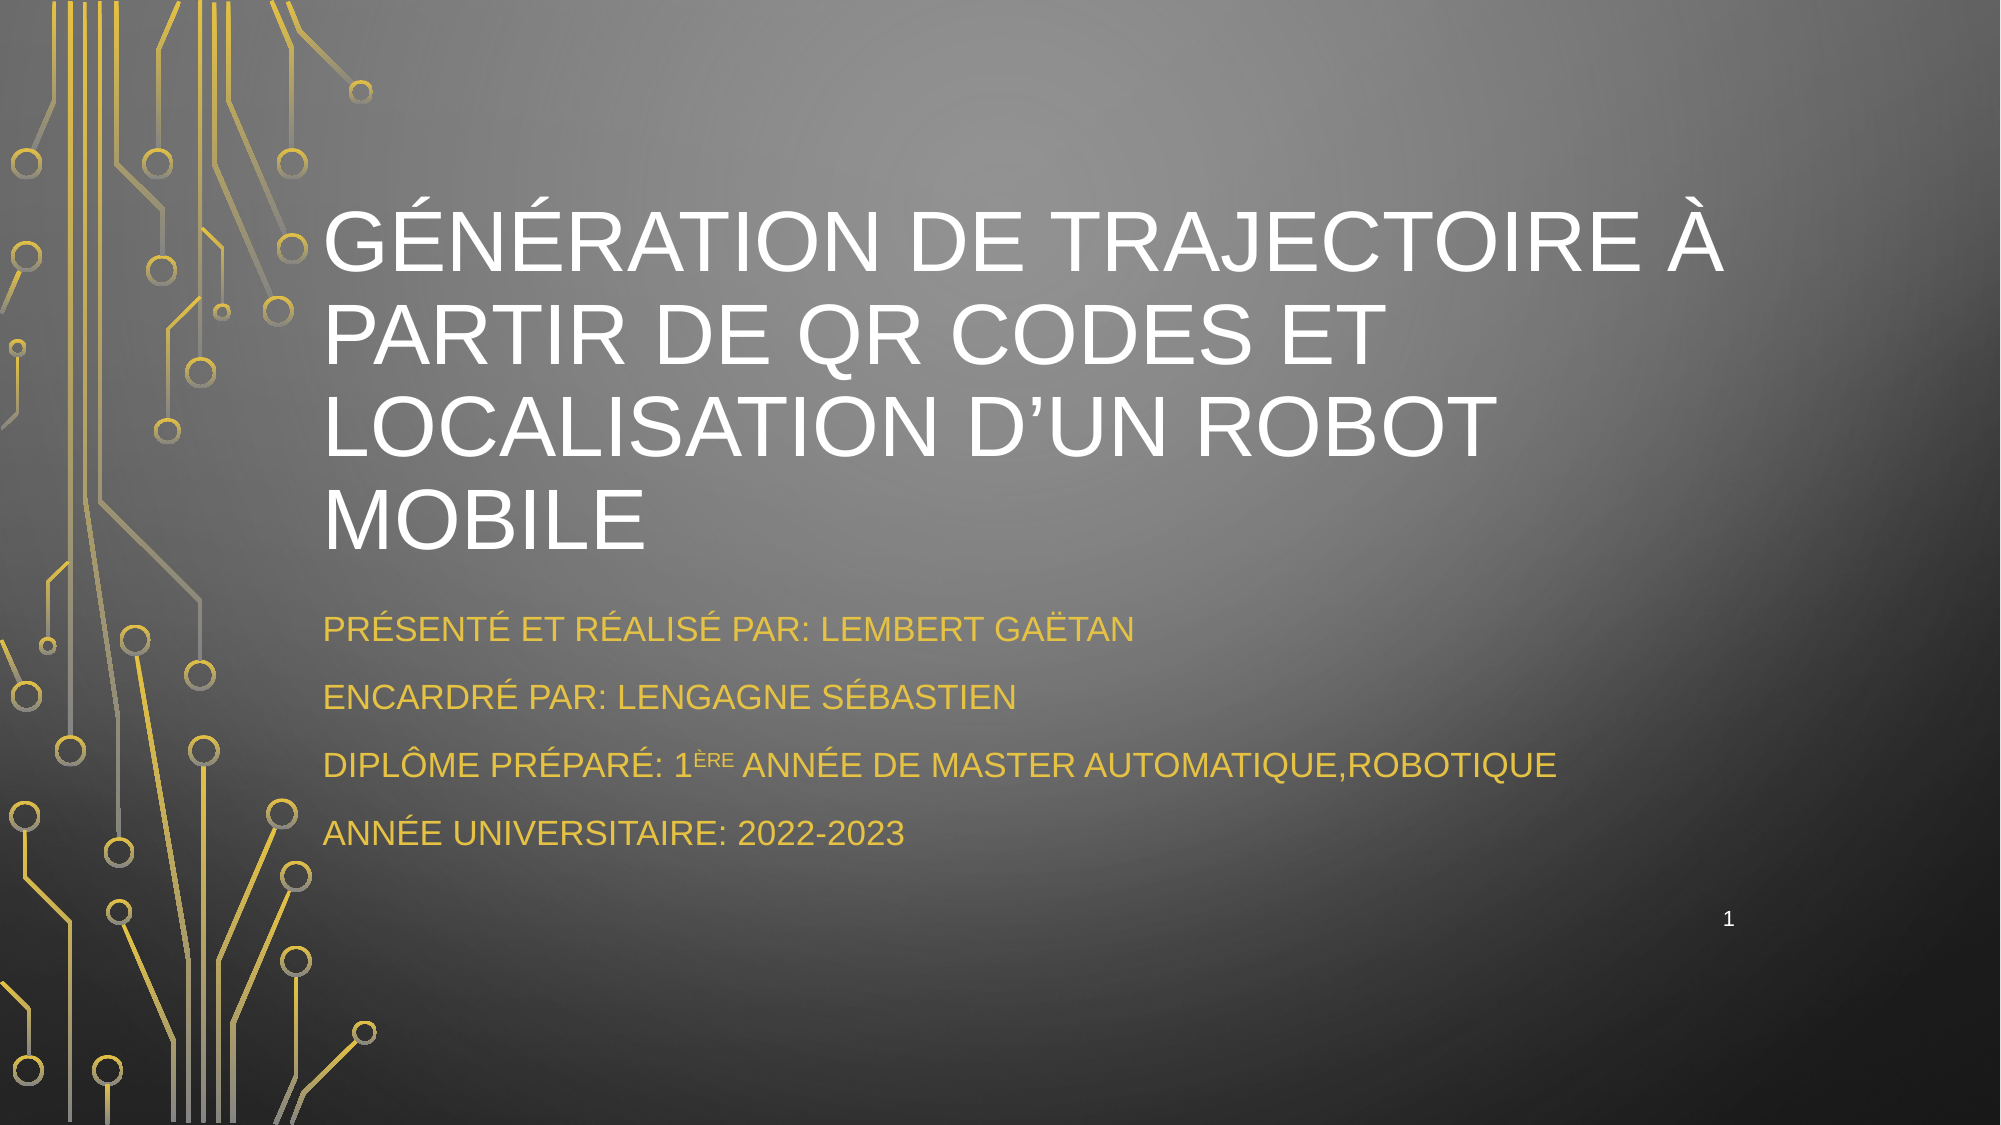

# Génération de trajectoire à partir de qr codes et localisation d’un robot mobile
Présenté et Réalisé par: lembert gaëtan
Encardré par: lengagne sébastien
Diplôme préparé: 1ère année de master automatique,robotique
Année universitaire: 2022-2023
1